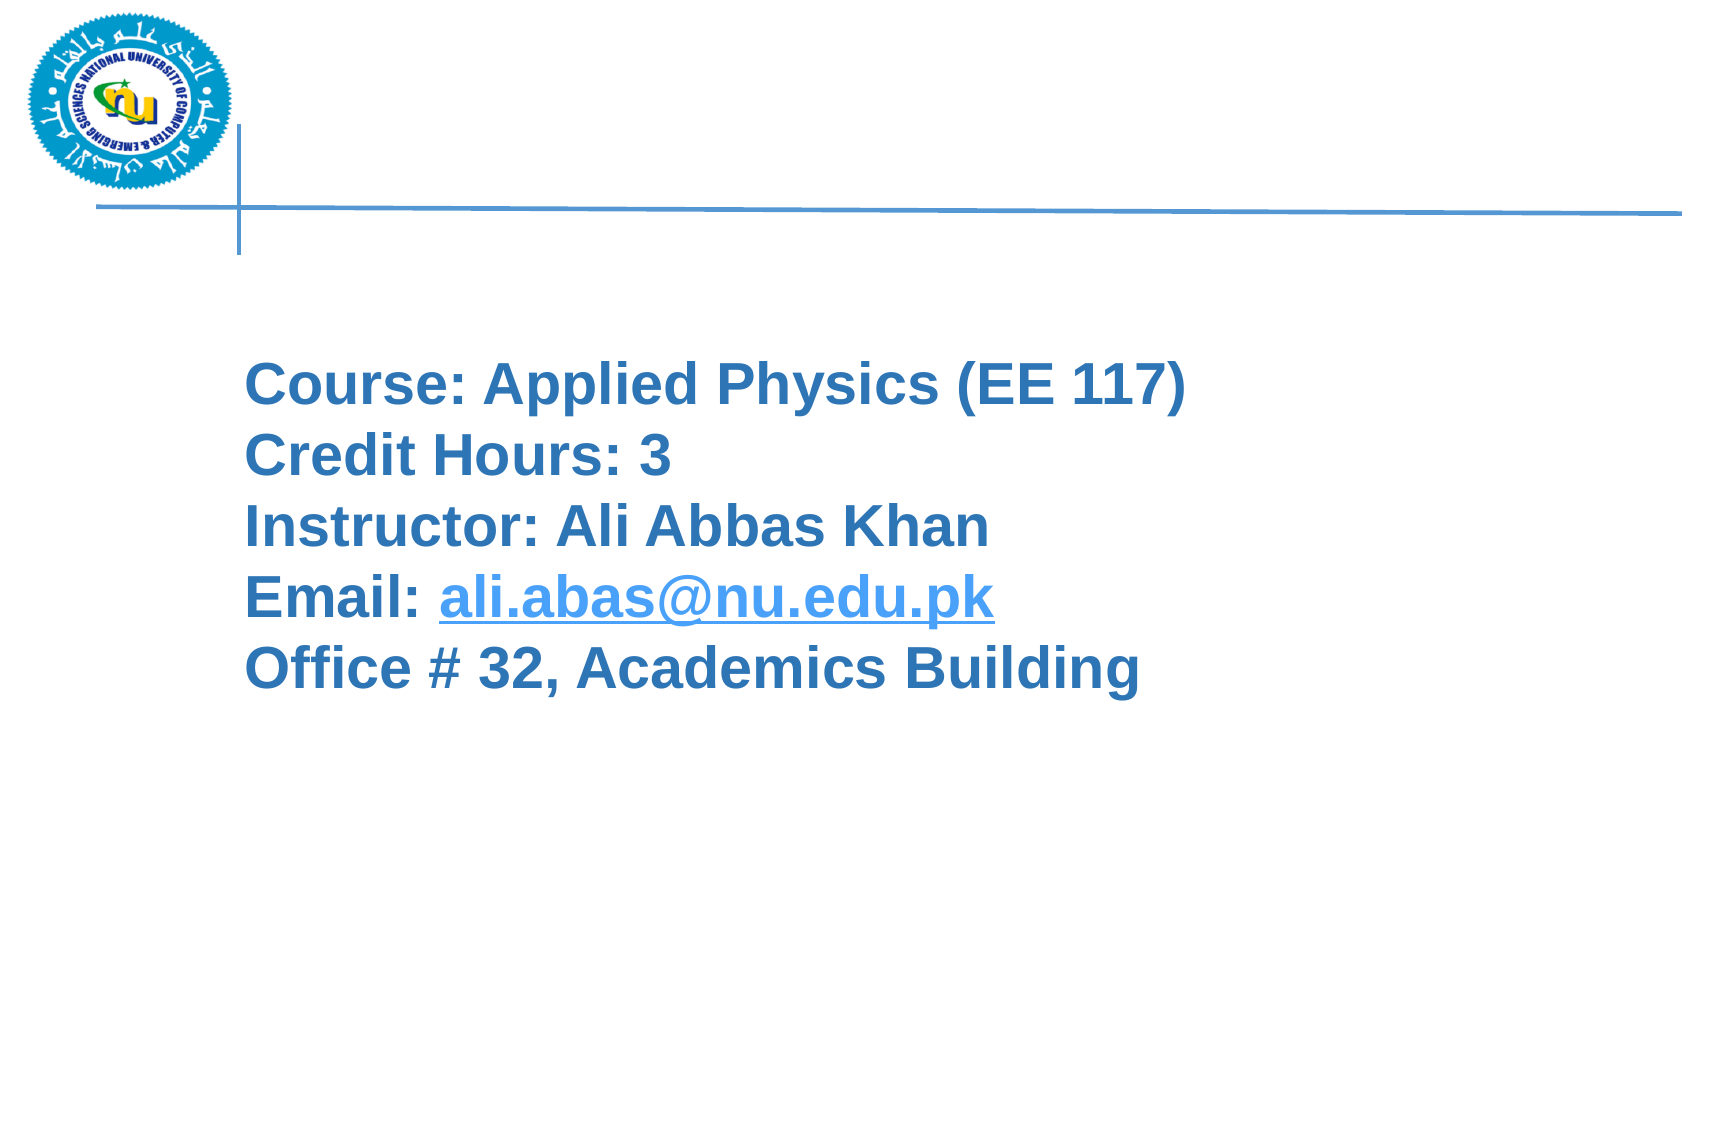

Course: Applied Physics (EE 117)
Credit Hours: 3
Instructor: Ali Abbas Khan
Email: ali.abas@nu.edu.pk
Office # 32, Academics Building